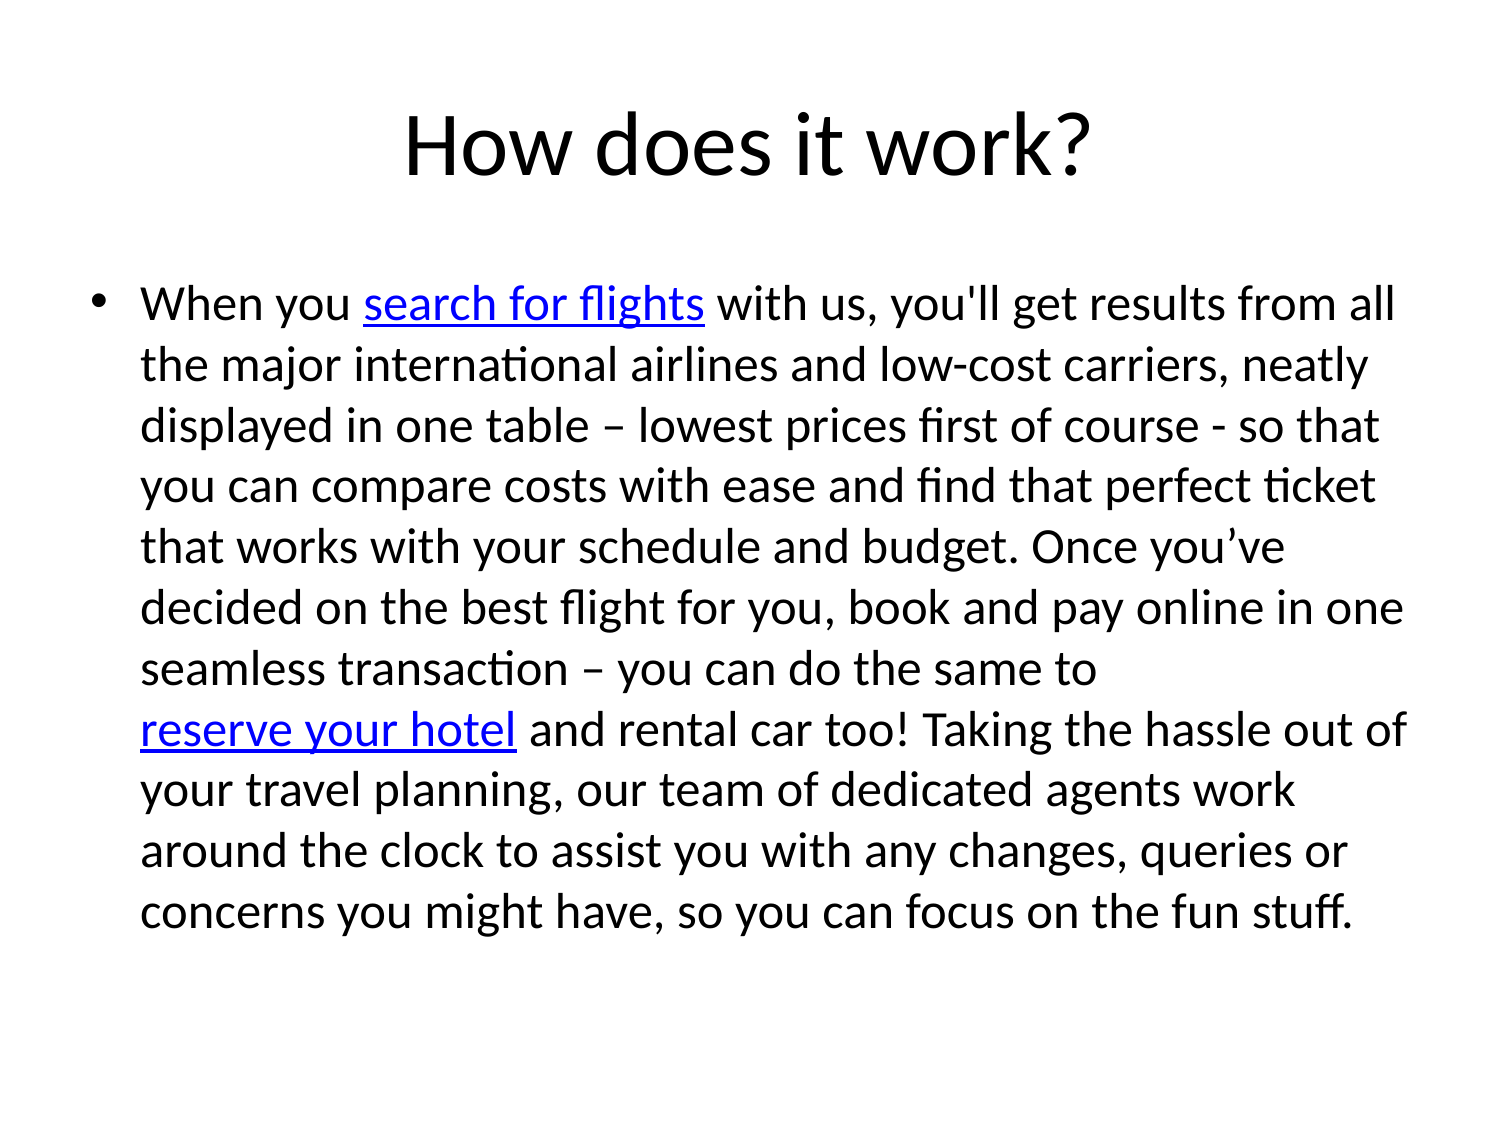

# How does it work?
When you search for flights with us, you'll get results from all the major international airlines and low-cost carriers, neatly displayed in one table – lowest prices first of course - so that you can compare costs with ease and find that perfect ticket that works with your schedule and budget. Once you’ve decided on the best flight for you, book and pay online in one seamless transaction – you can do the same to reserve your hotel and rental car too! Taking the hassle out of your travel planning, our team of dedicated agents work around the clock to assist you with any changes, queries or concerns you might have, so you can focus on the fun stuff.